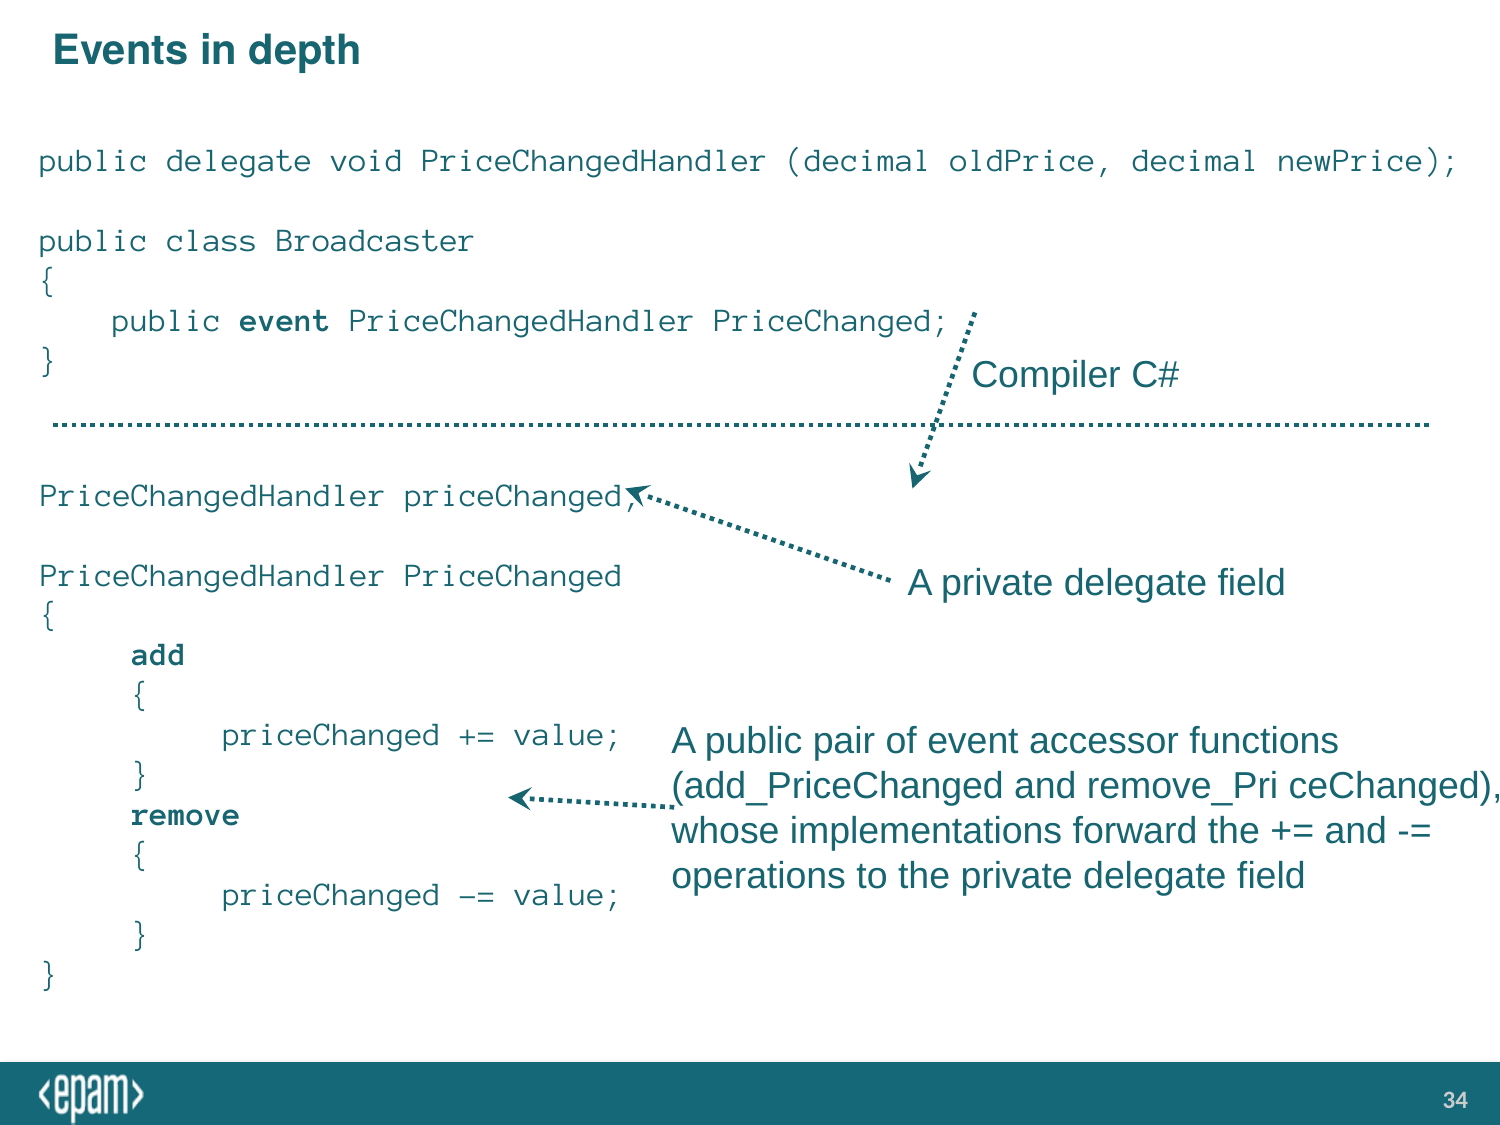

# Events in depth
public delegate void PriceChangedHandler (decimal oldPrice, decimal newPrice);

public class Broadcaster
{
    public event PriceChangedHandler PriceChanged;
}
PriceChangedHandler priceChanged;

PriceChangedHandler PriceChanged
{
     add
     {
          priceChanged += value;
     }
     remove
     {
          priceChanged -= value;
     }
}
A private delegate field
A public pair of event accessor functions
(add_PriceChanged and remove_Pri ceChanged),
whose implementations forward the += and -=
operations to the private delegate field
Compiler C#